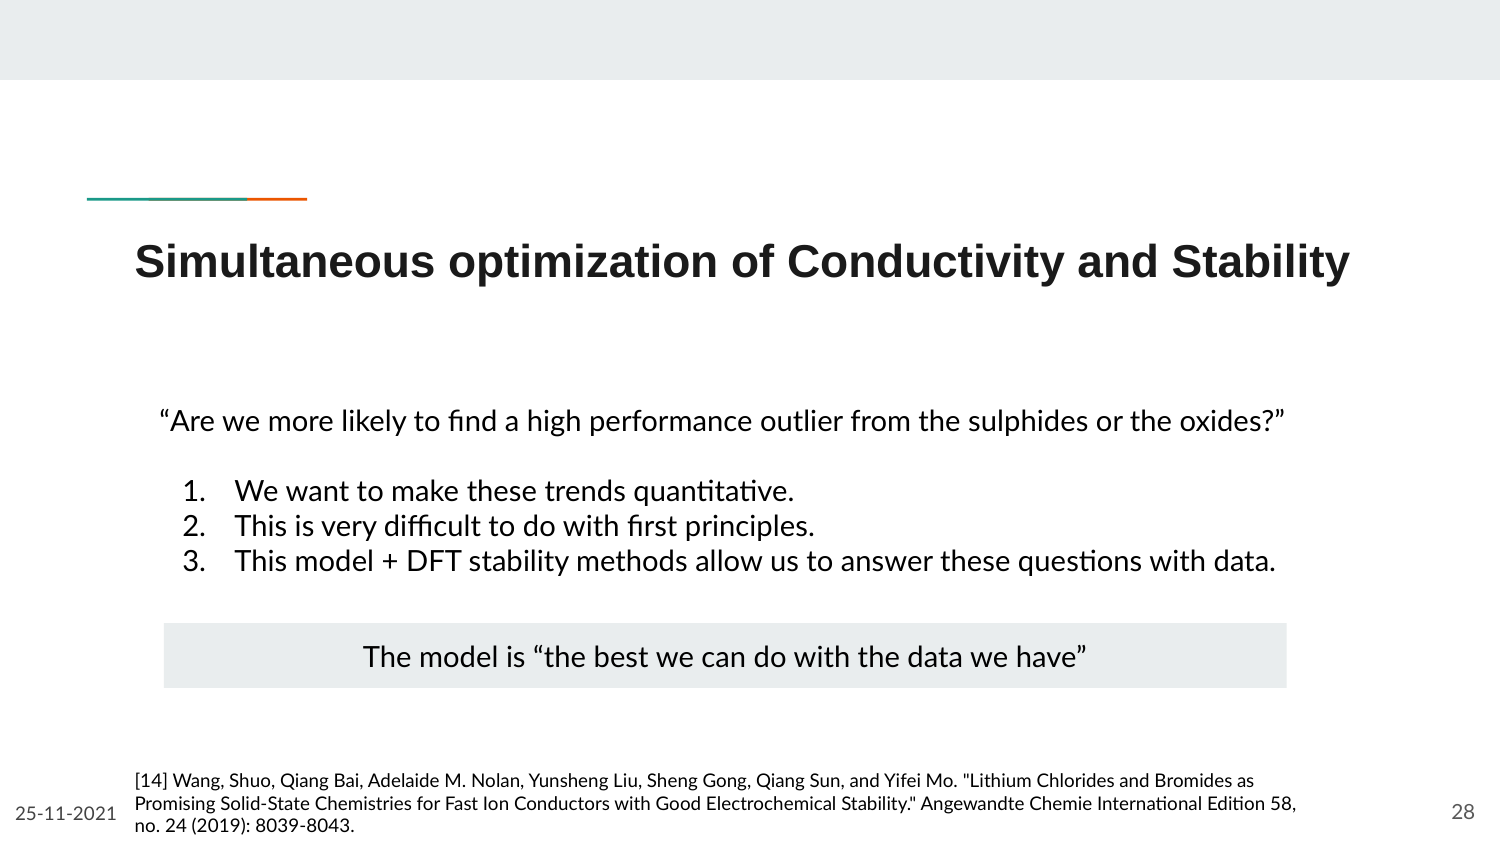

# Simultaneous optimization of Conductivity and Stability
“Are we more likely to find a high performance outlier from the sulphides or the oxides?”

We want to make these trends quantitative.
This is very difficult to do with first principles.
This model + DFT stability methods allow us to answer these questions with data.
The model is “the best we can do with the data we have”
[14] Wang, Shuo, Qiang Bai, Adelaide M. Nolan, Yunsheng Liu, Sheng Gong, Qiang Sun, and Yifei Mo. "Lithium Chlorides and Bromides as Promising Solid‐State Chemistries for Fast Ion Conductors with Good Electrochemical Stability." Angewandte Chemie International Edition 58, no. 24 (2019): 8039-8043.
28
25-11-2021